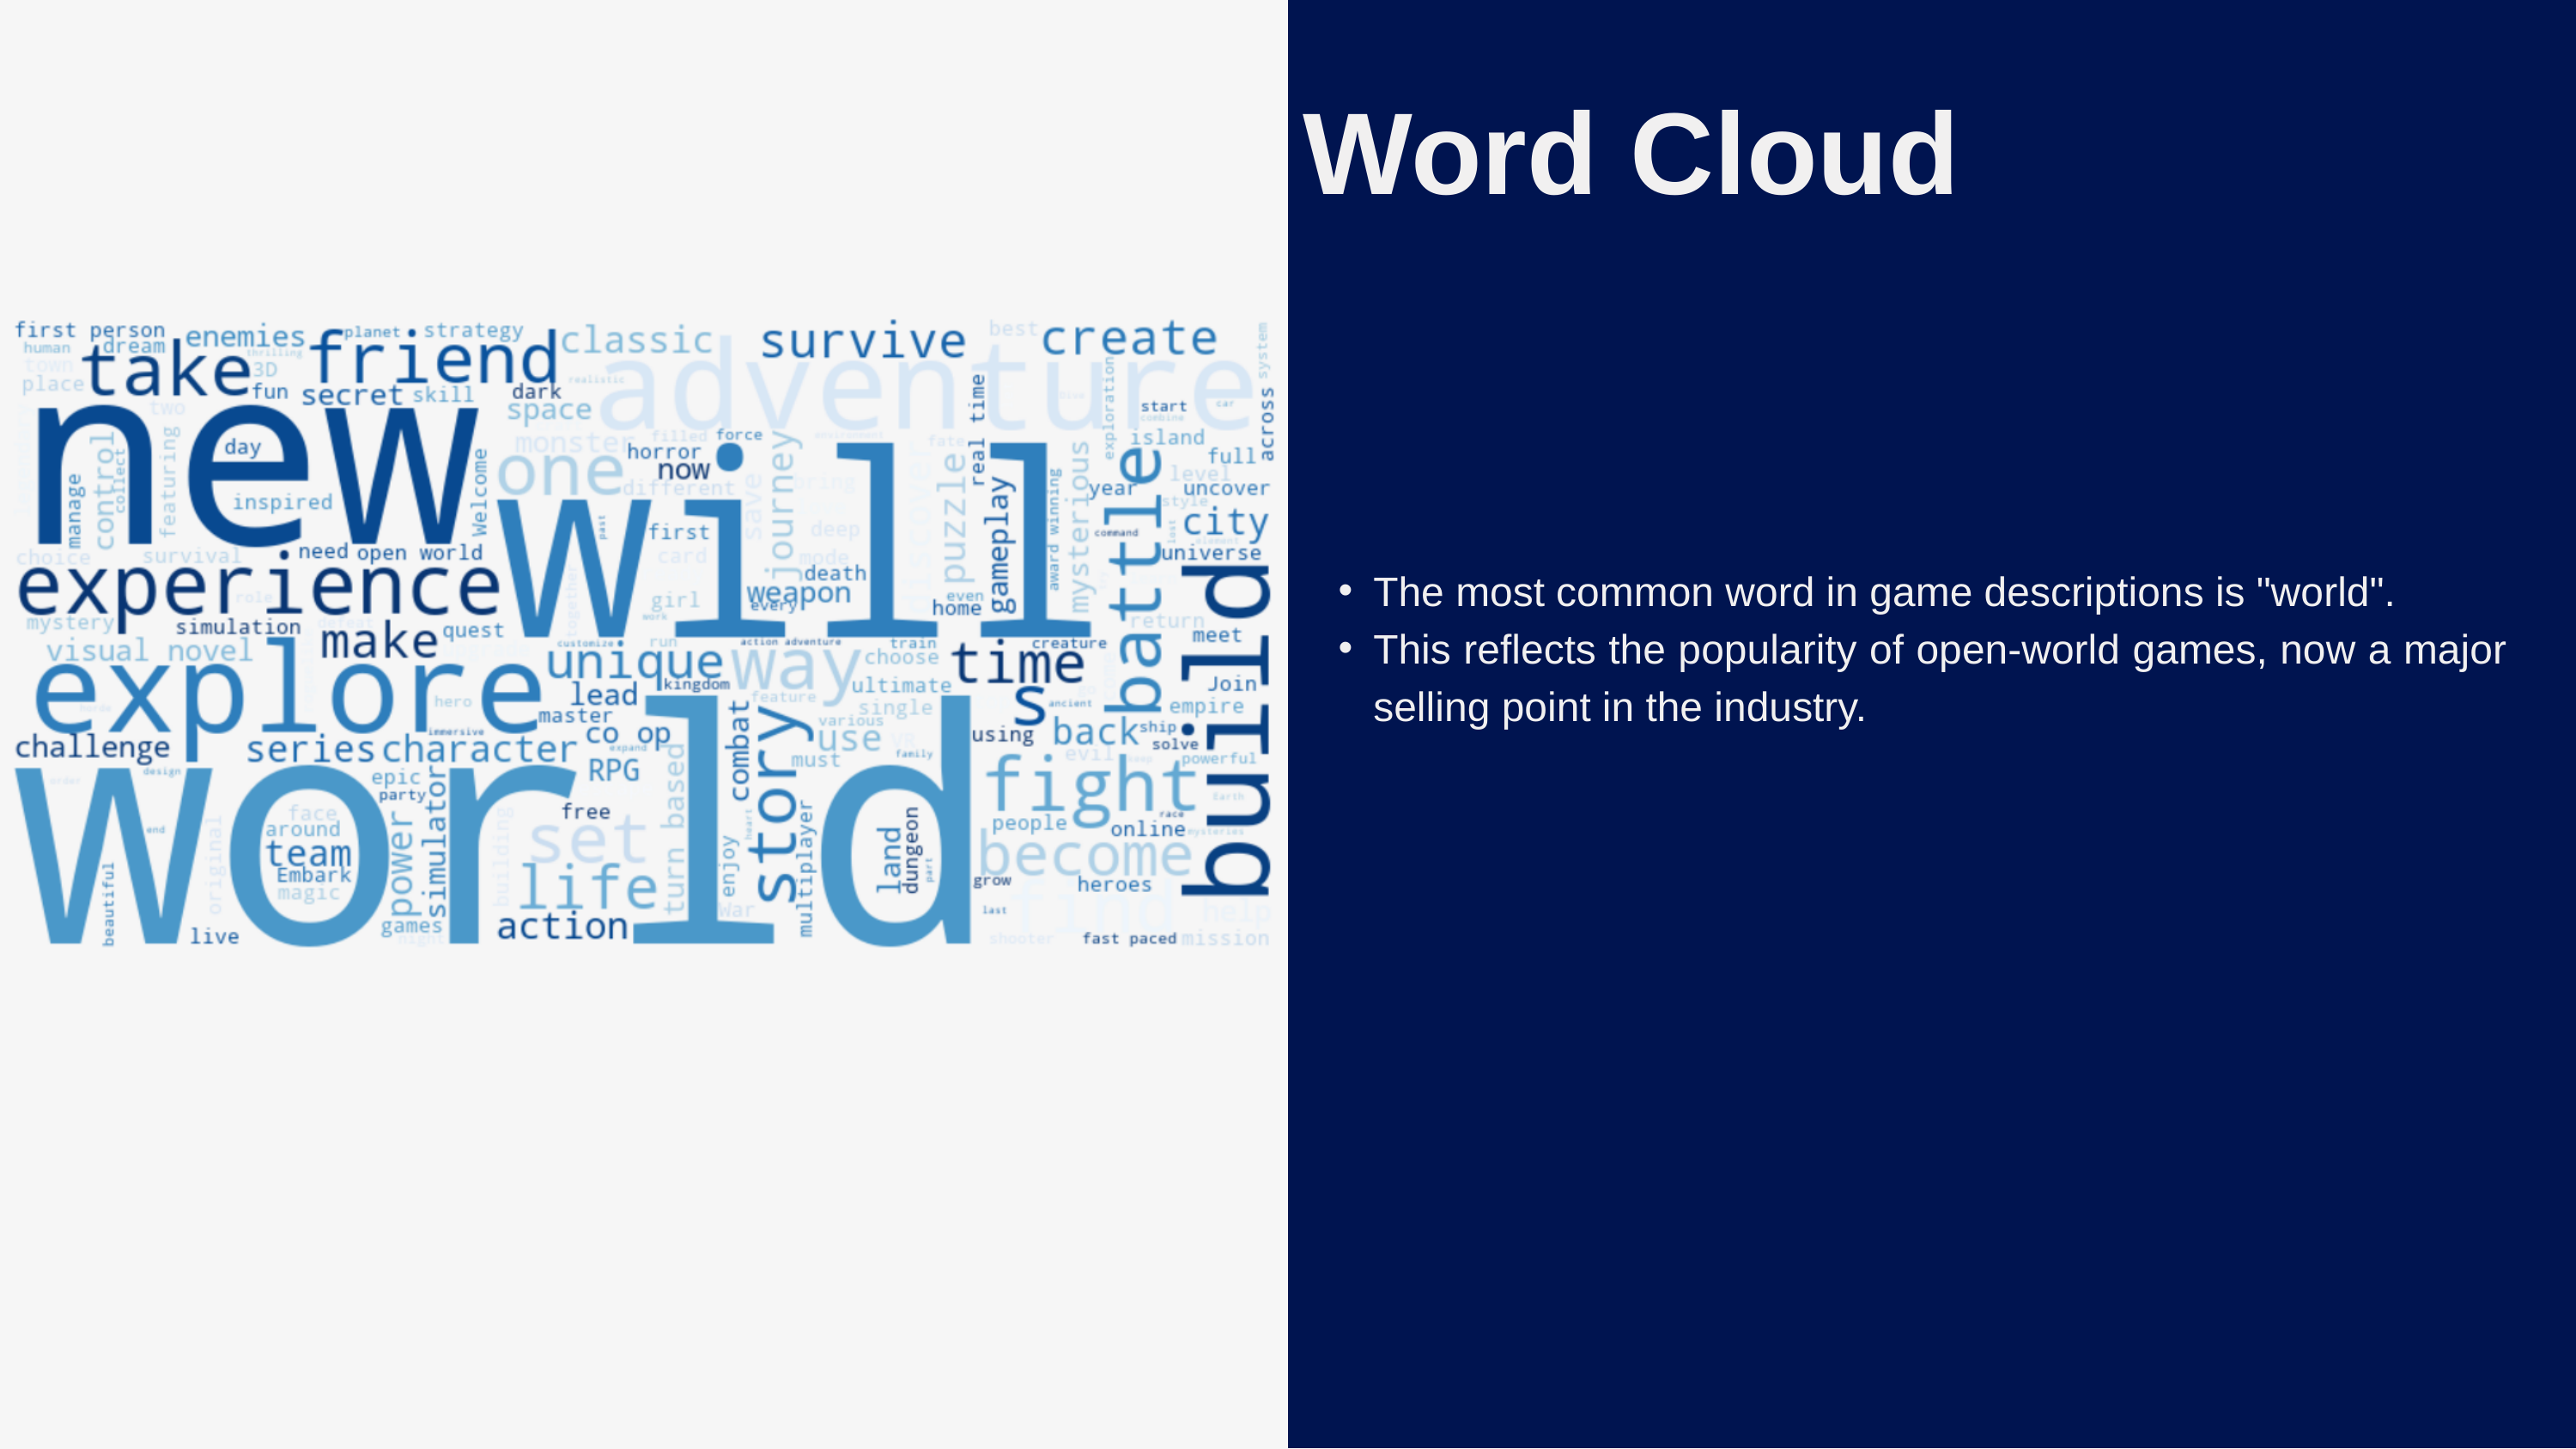

Word Cloud

The most common word in game descriptions is "world".
This reflects the popularity of open-world games, now a major selling point in the industry.